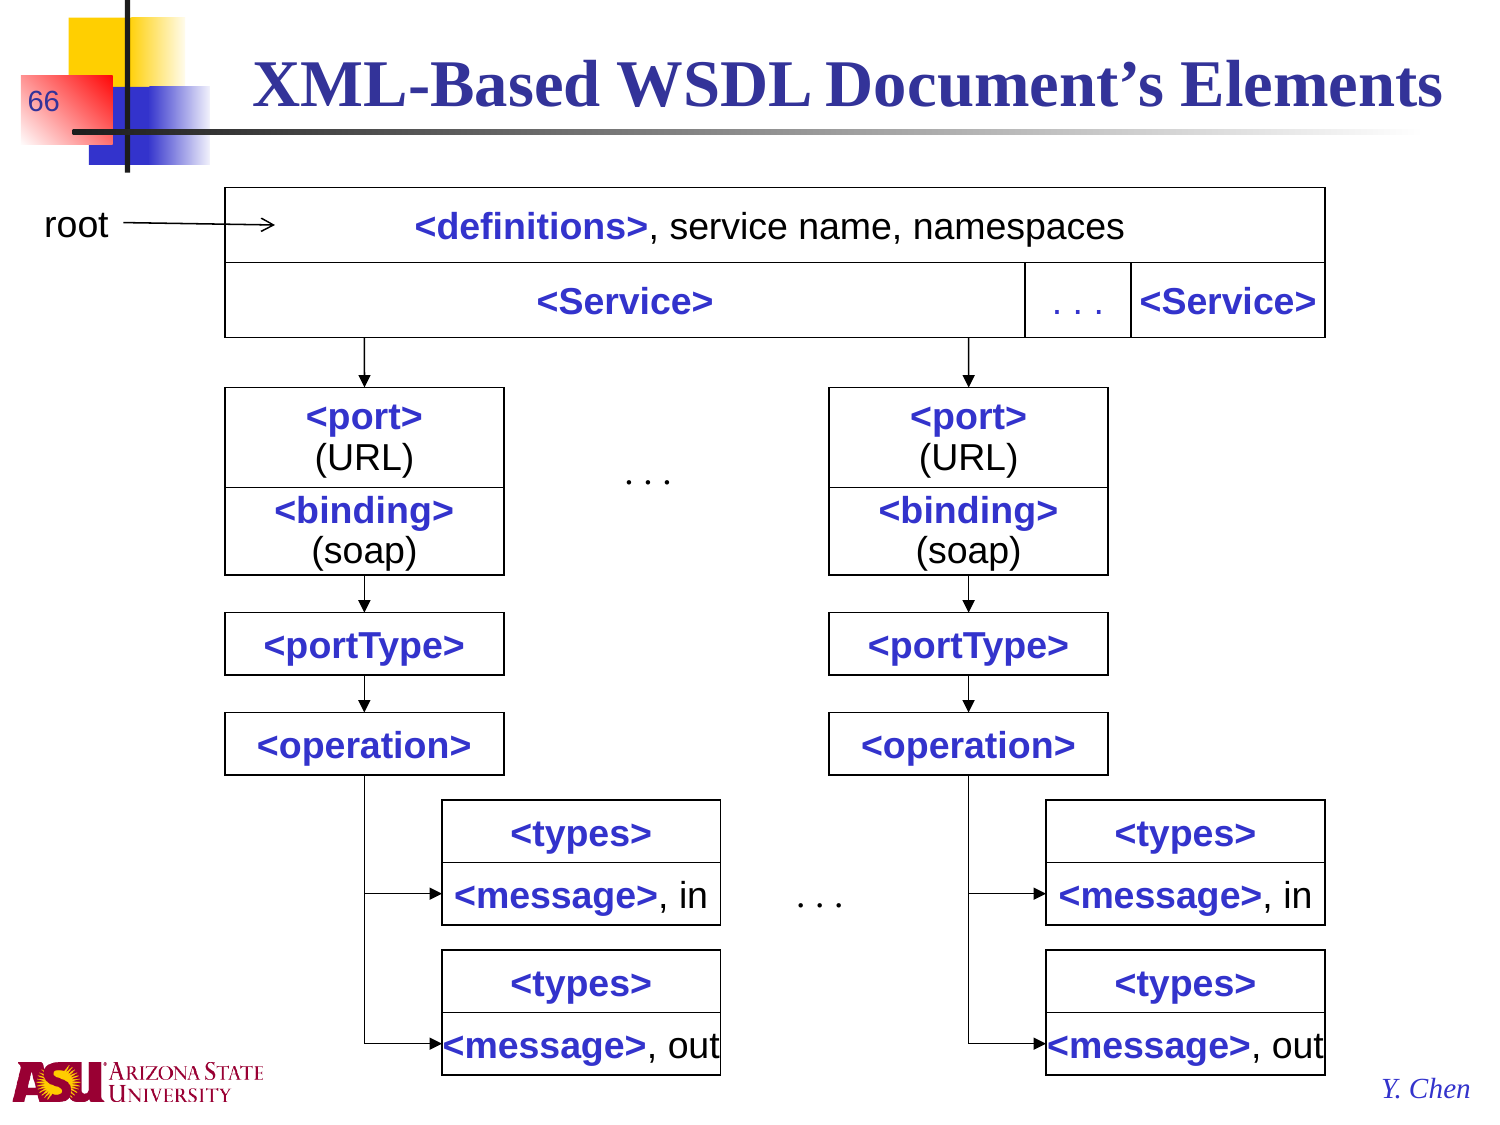

# XML-Based WSDL Document’s Elements
66
<definitions>, service name, namespaces
<Service>
. . .
<Service>

<port>
(URL)
<port>
(URL)
. . .
<binding>
(soap)
<binding>
(soap)
<portType>
<portType>
<operation>
<operation>
<types>
<types>
<message>, in
. . .
<message>, in
<types>
<types>
<message>, out
<message>, out
root